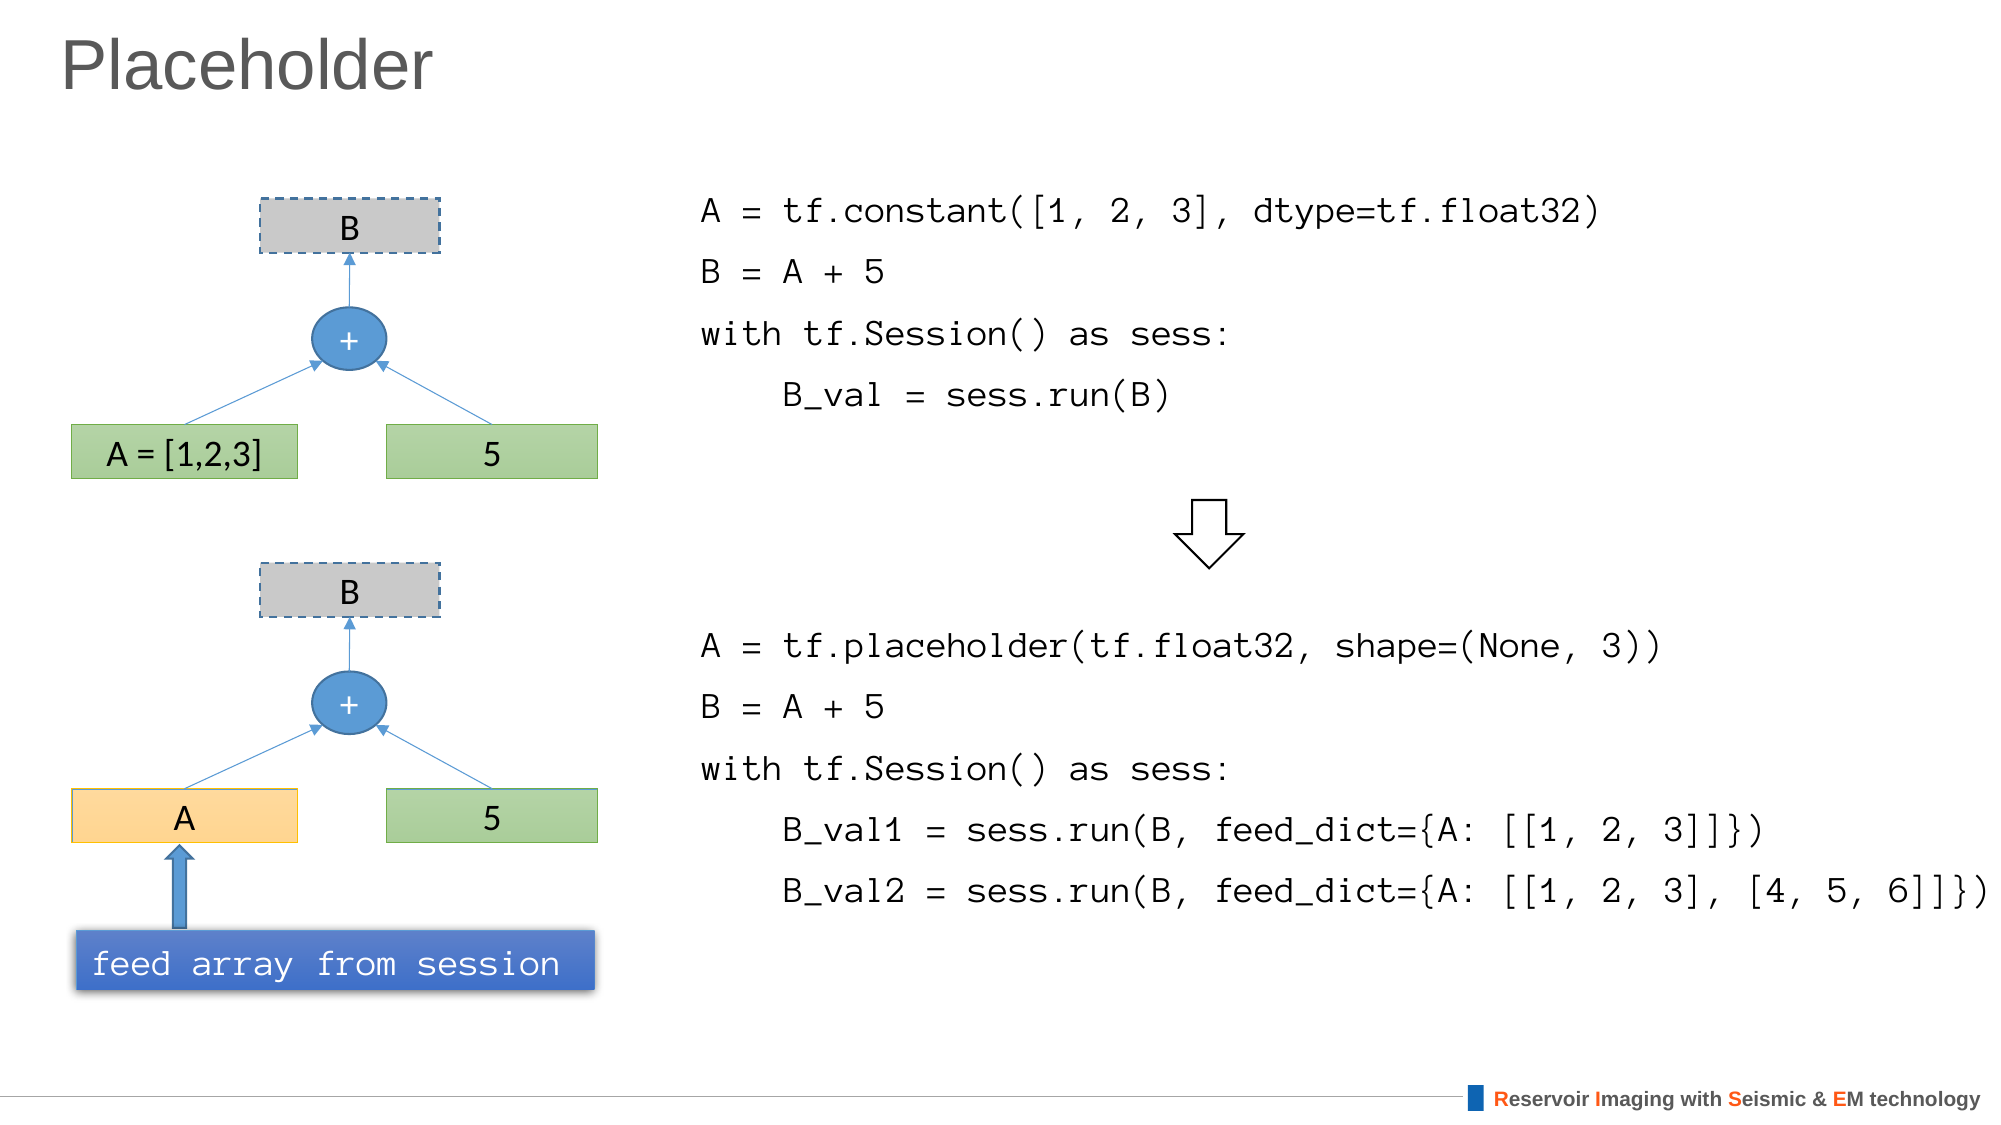

# Placeholder
A = tf.constant([1, 2, 3], dtype=tf.float32)
B = A + 5
with tf.Session() as sess:
    B_val = sess.run(B)
B
+
A = [1,2,3]
5

B
A = tf.placeholder(tf.float32, shape=(None, 3))
B = A + 5
with tf.Session() as sess:
    B_val1 = sess.run(B, feed_dict={A: [[1, 2, 3]]})
    B_val2 = sess.run(B, feed_dict={A: [[1, 2, 3], [4, 5, 6]]})
+
A
5

feed array from session